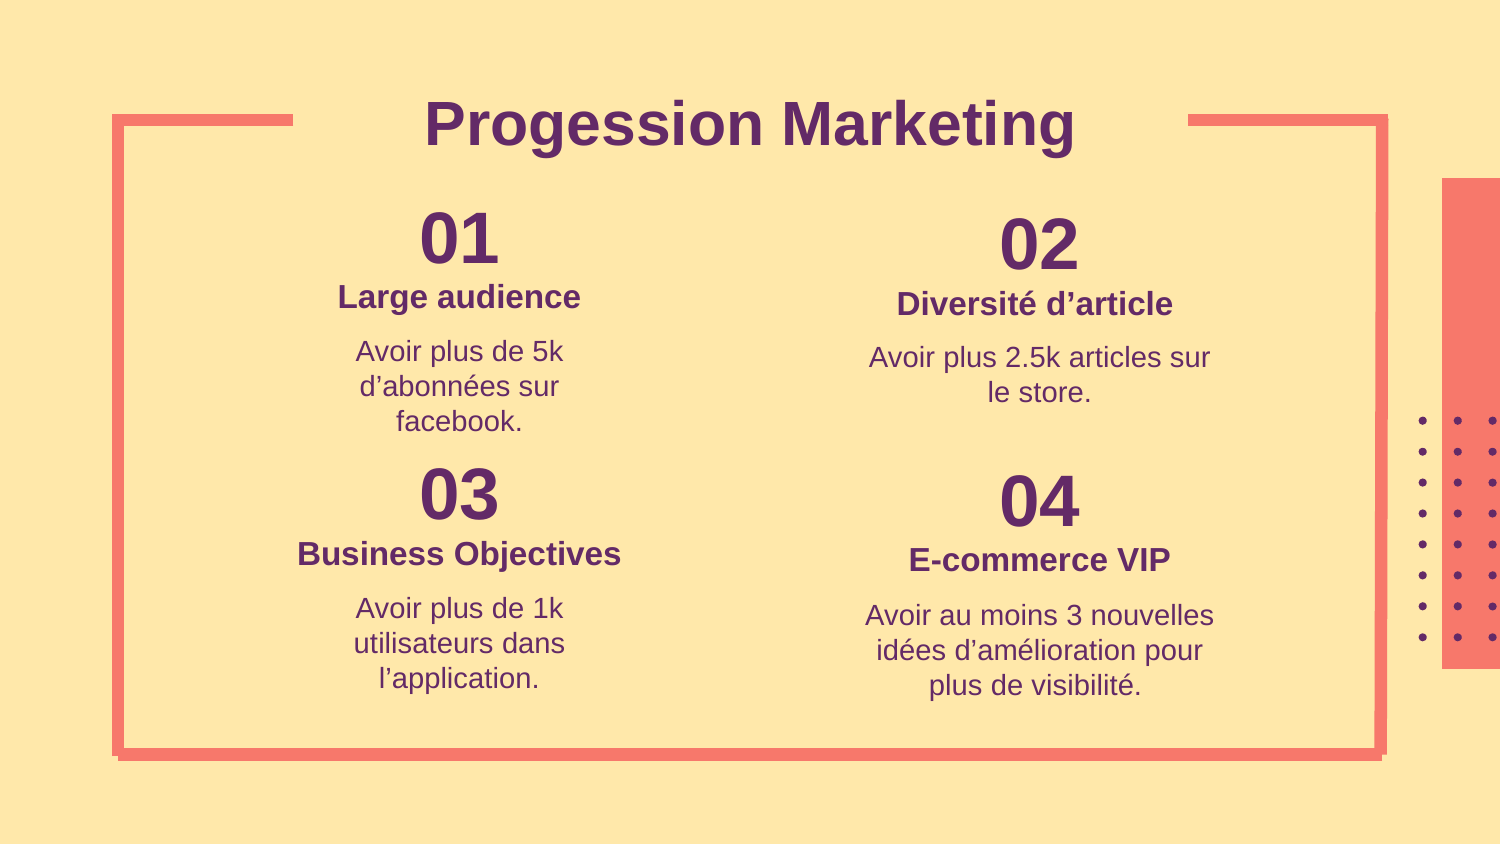

# Progession Marketing
01
02
Large audience
Diversité d’article
Avoir plus de 5k d’abonnées sur facebook.
Avoir plus 2.5k articles sur le store.
03
04
Business Objectives
E-commerce VIP
Avoir plus de 1k utilisateurs dans l’application.
Avoir au moins 3 nouvelles idées d’amélioration pour plus de visibilité.